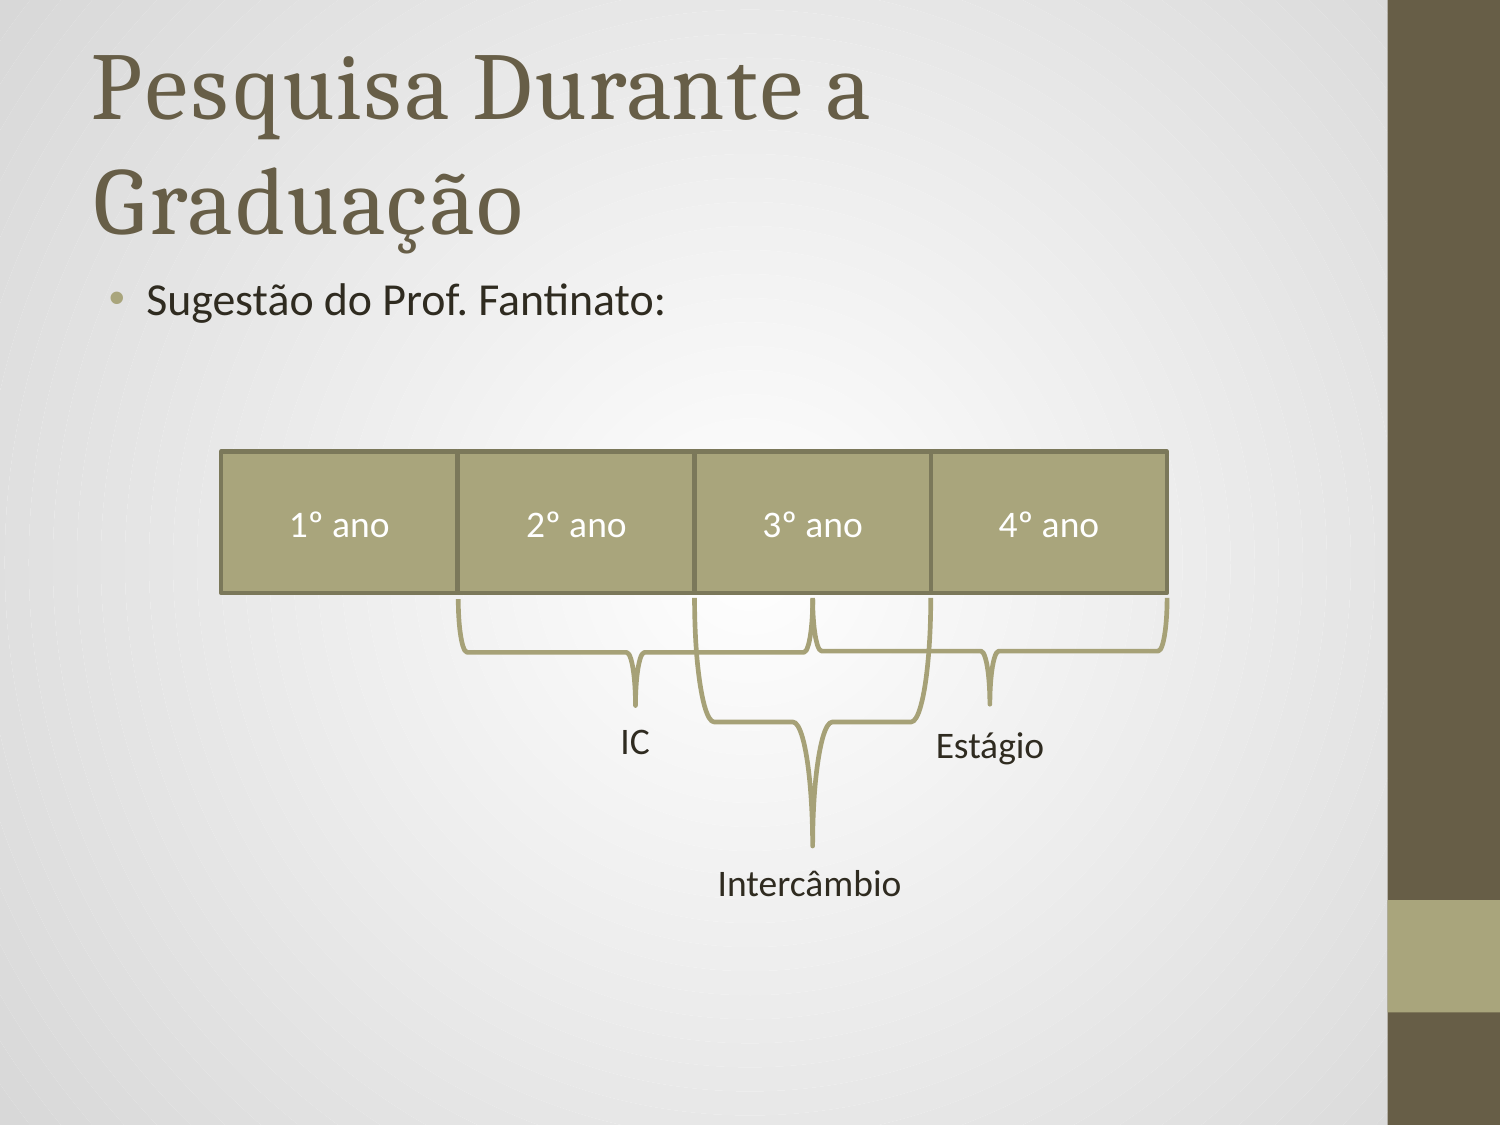

# Pesquisa Durante a Graduação
Sugestão do Prof. Fantinato:

1º ano
2º ano
3º ano
4º ano

Intercâmbio

Estágio

IC